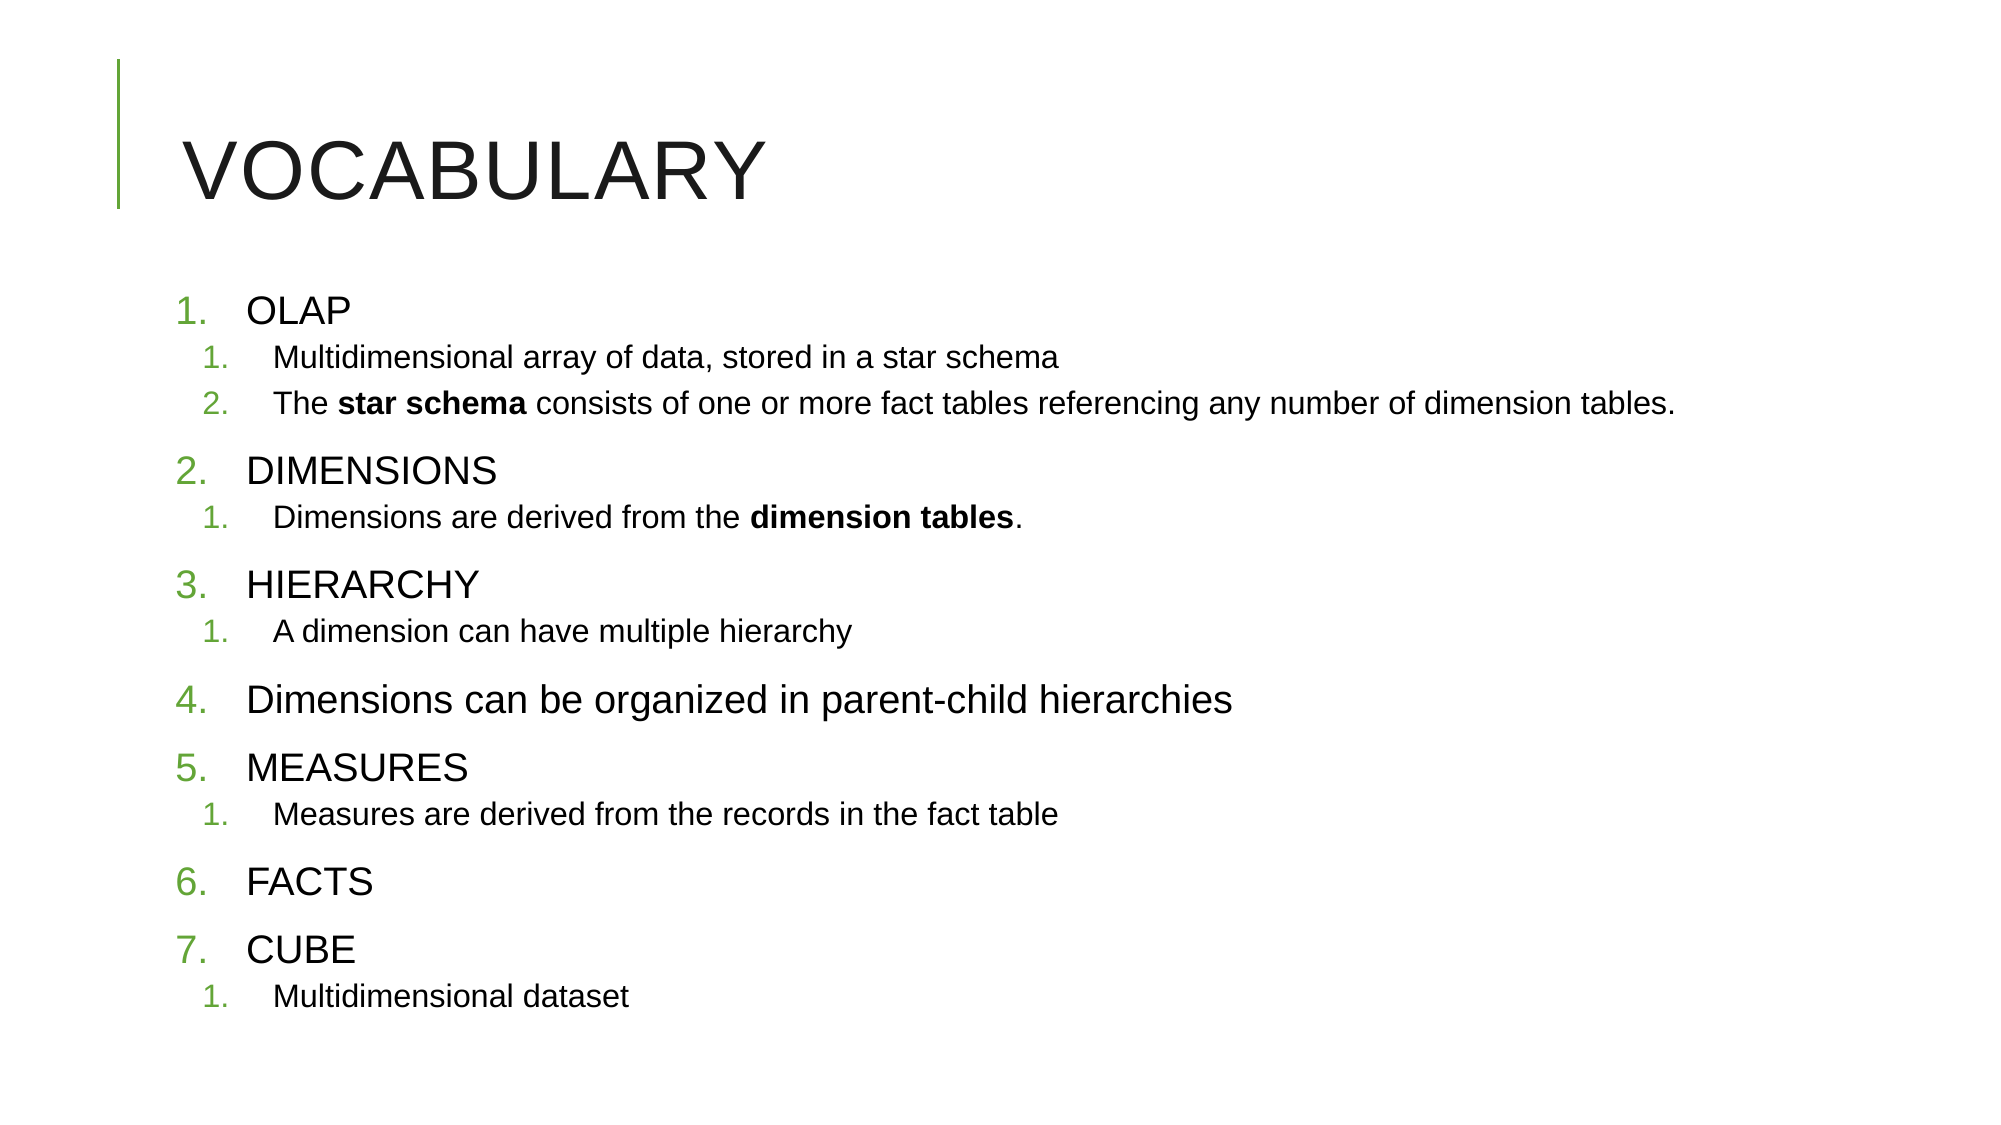

# VOCABULARY
OLAP
Multidimensional array of data, stored in a star schema
The star schema consists of one or more fact tables referencing any number of dimension tables.
DIMENSIONS
Dimensions are derived from the dimension tables.
HIERARCHY
A dimension can have multiple hierarchy
Dimensions can be organized in parent-child hierarchies
MEASURES
Measures are derived from the records in the fact table
FACTS
CUBE
Multidimensional dataset